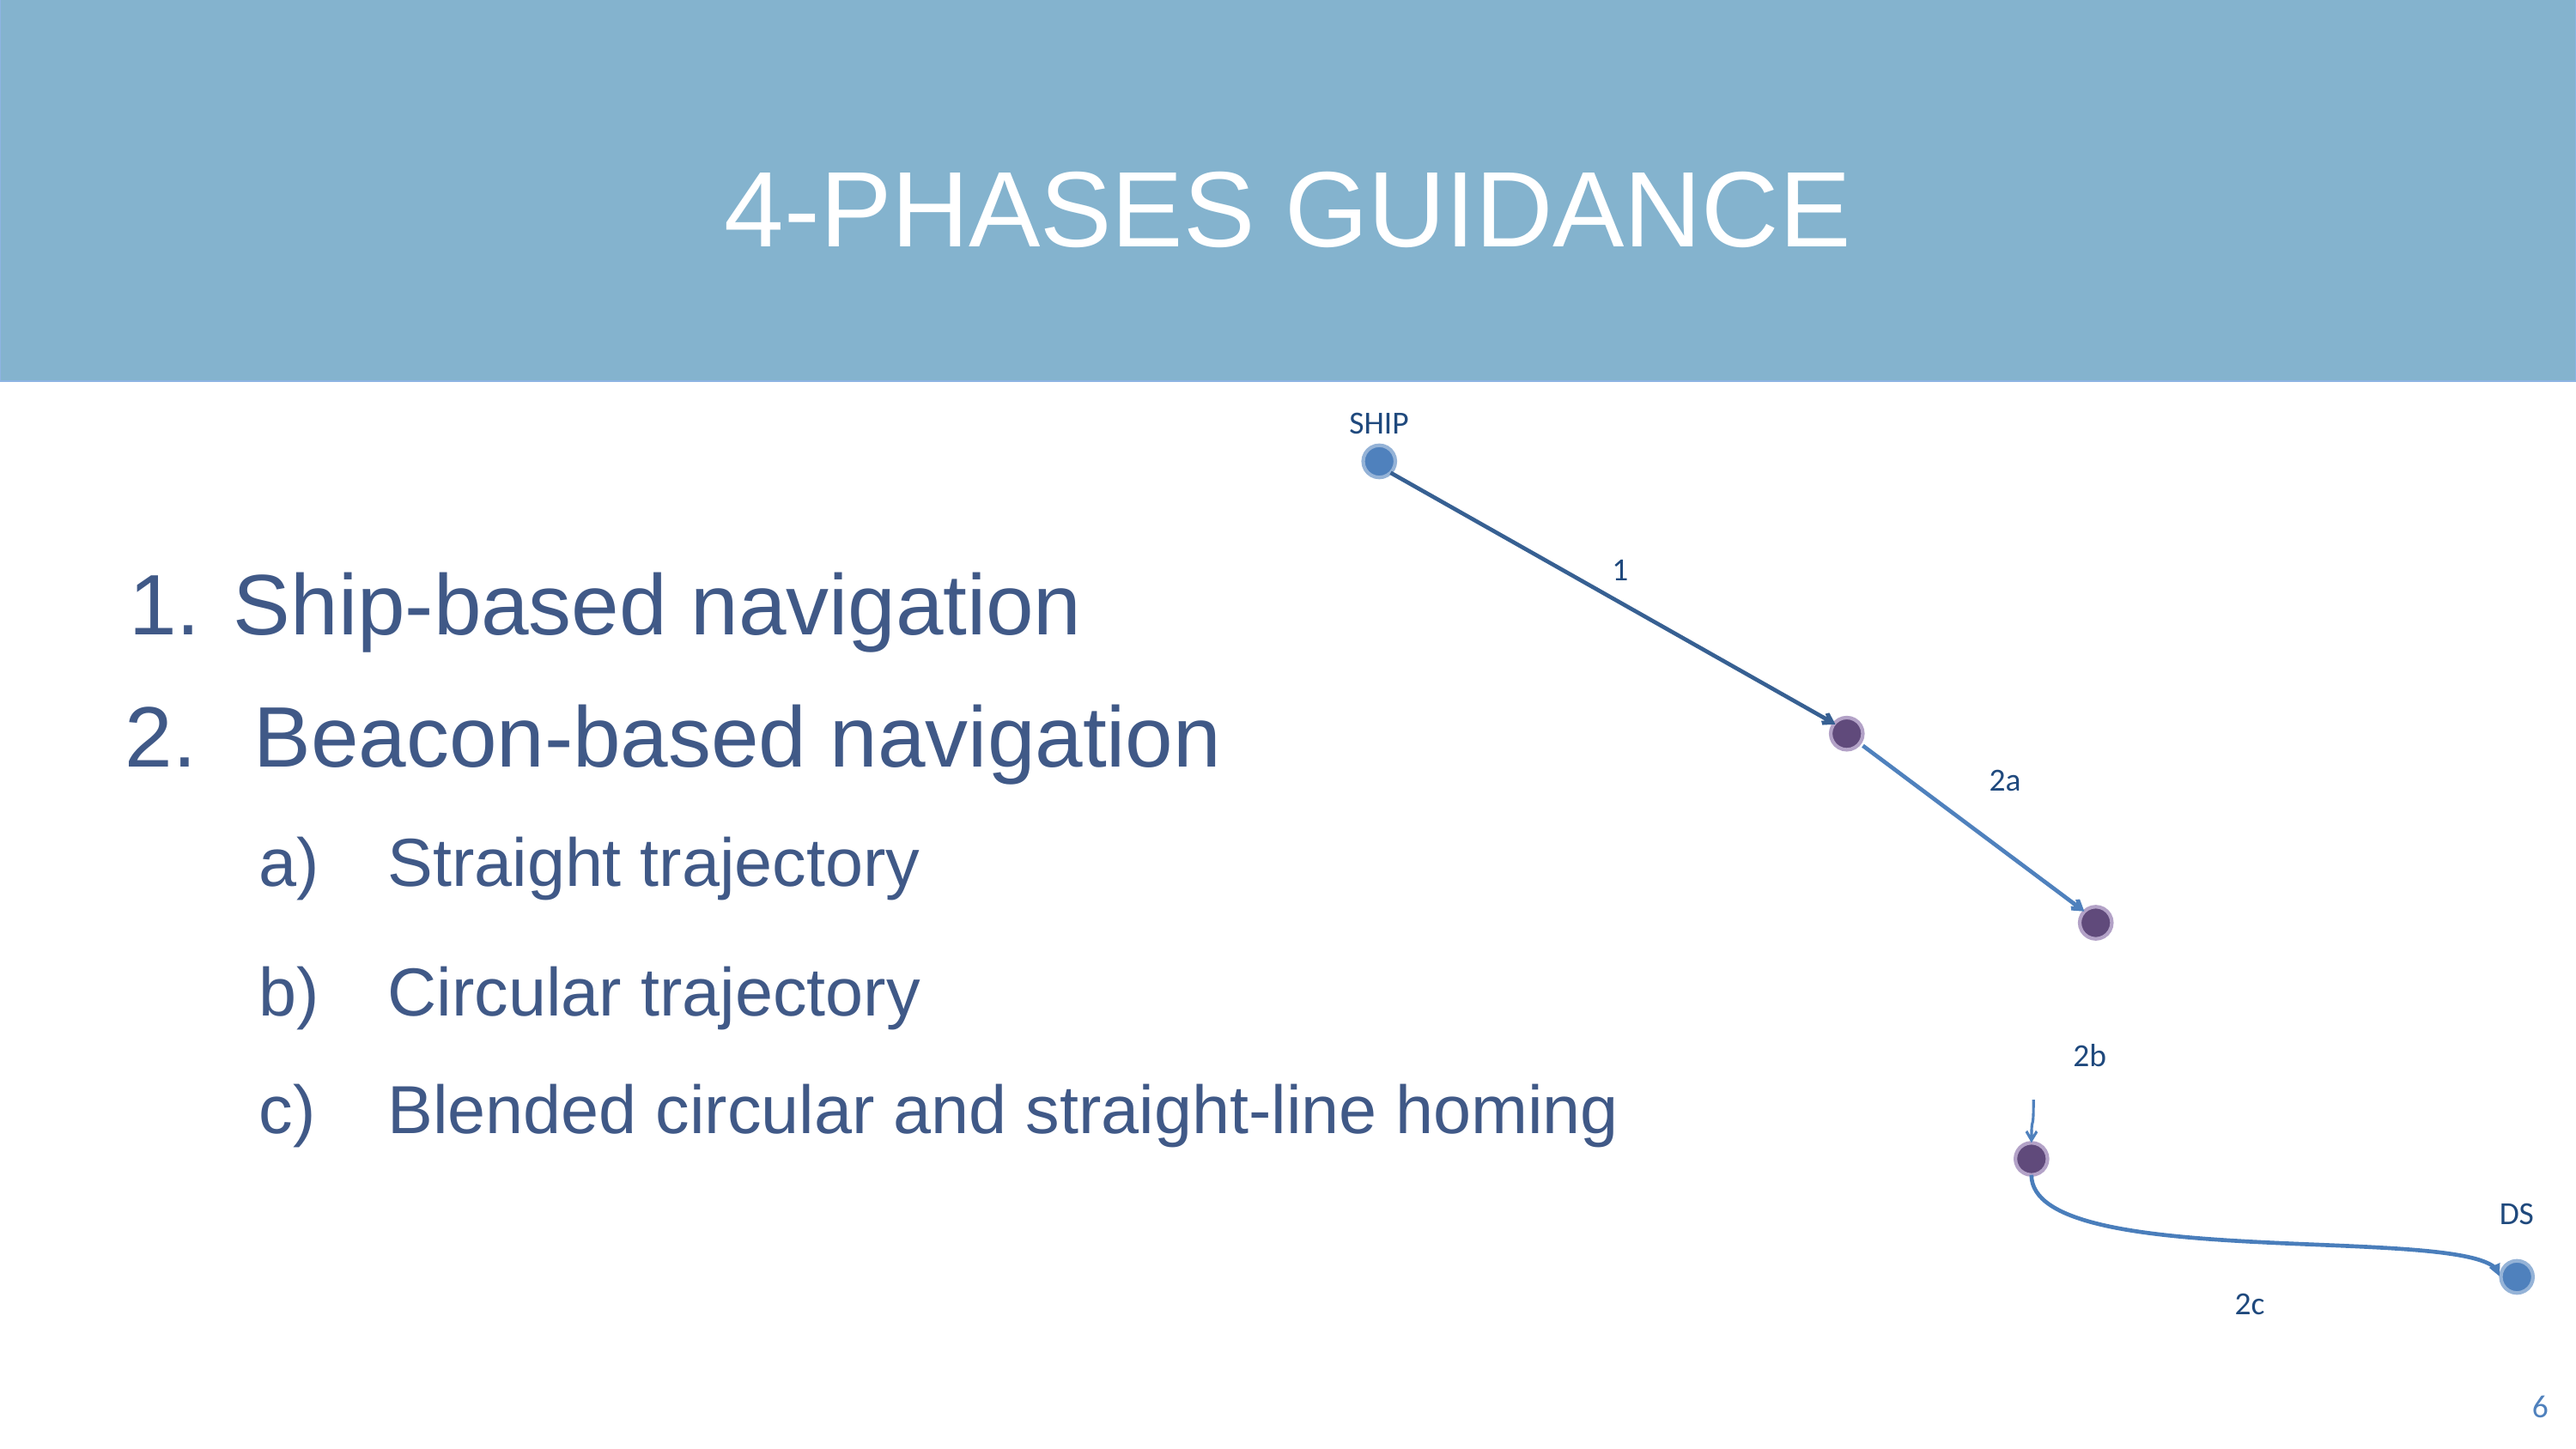

4-PHASES GUIDANCE
SHIP

Ship-based navigation
1
Beacon-based navigation

2a
Straight trajectory
Circular trajectory

Blended circular and straight-line homing
2b

DS

2c
6